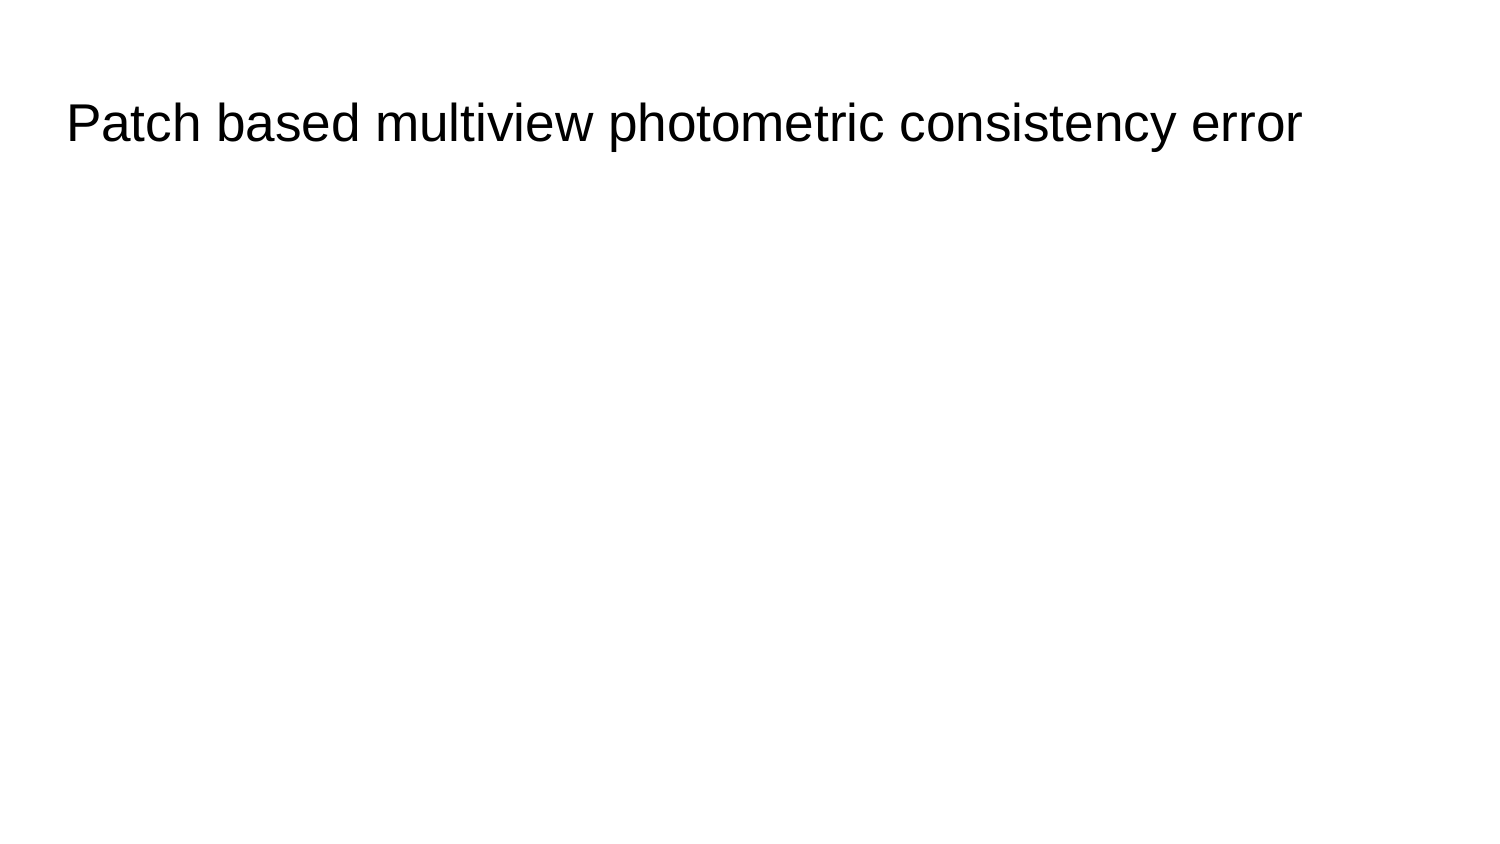

# Patch based multiview photometric consistency error